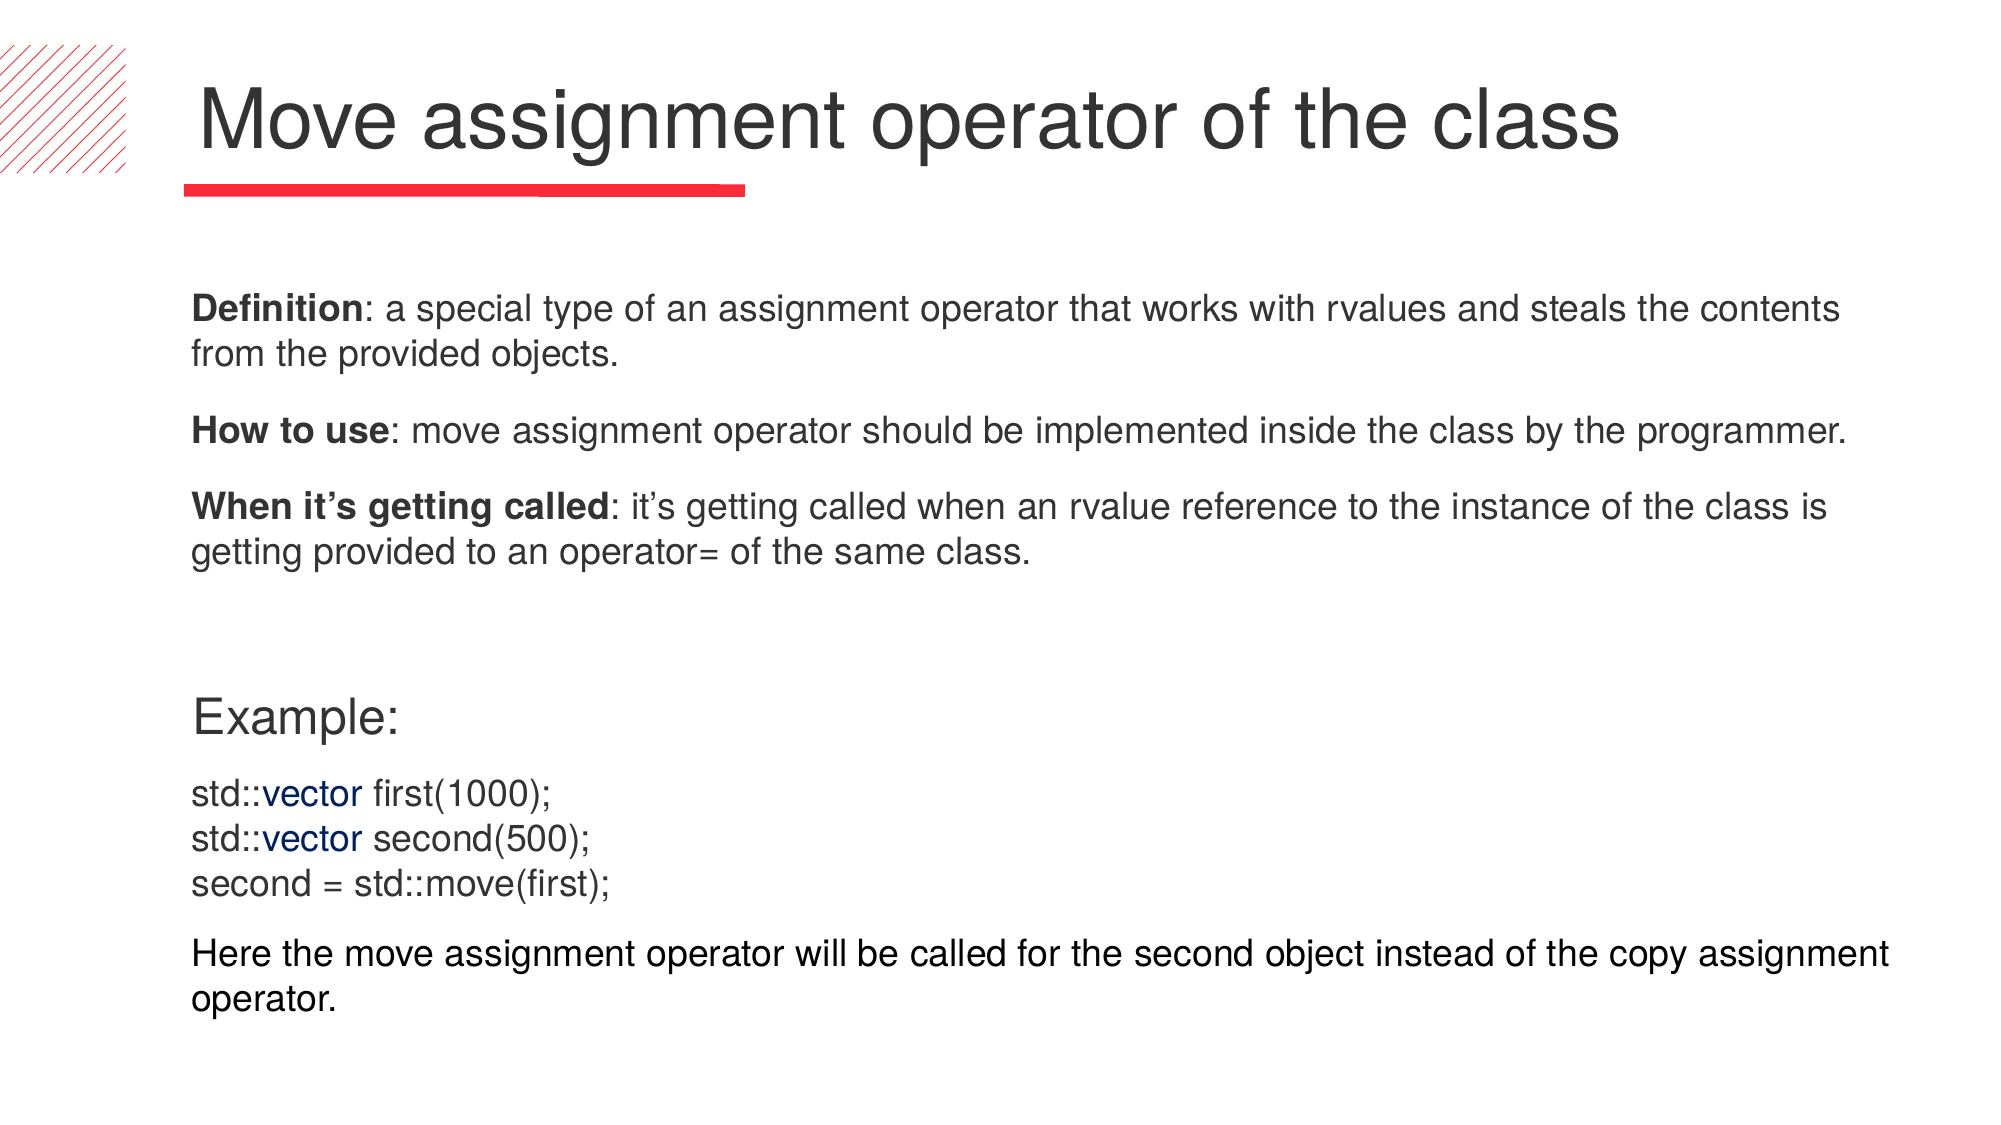

Move assignment operator of the class
Definition: a special type of an assignment operator that works with rvalues and steals the contents from the provided objects.
How to use: move assignment operator should be implemented inside the class by the programmer.
When it’s getting called: it’s getting called when an rvalue reference to the instance of the class is getting provided to an operator= of the same class.
Example:
std::vector first(1000);
std::vector second(500);
second = std::move(first);
Here the move assignment operator will be called for the second object instead of the copy assignment operator.